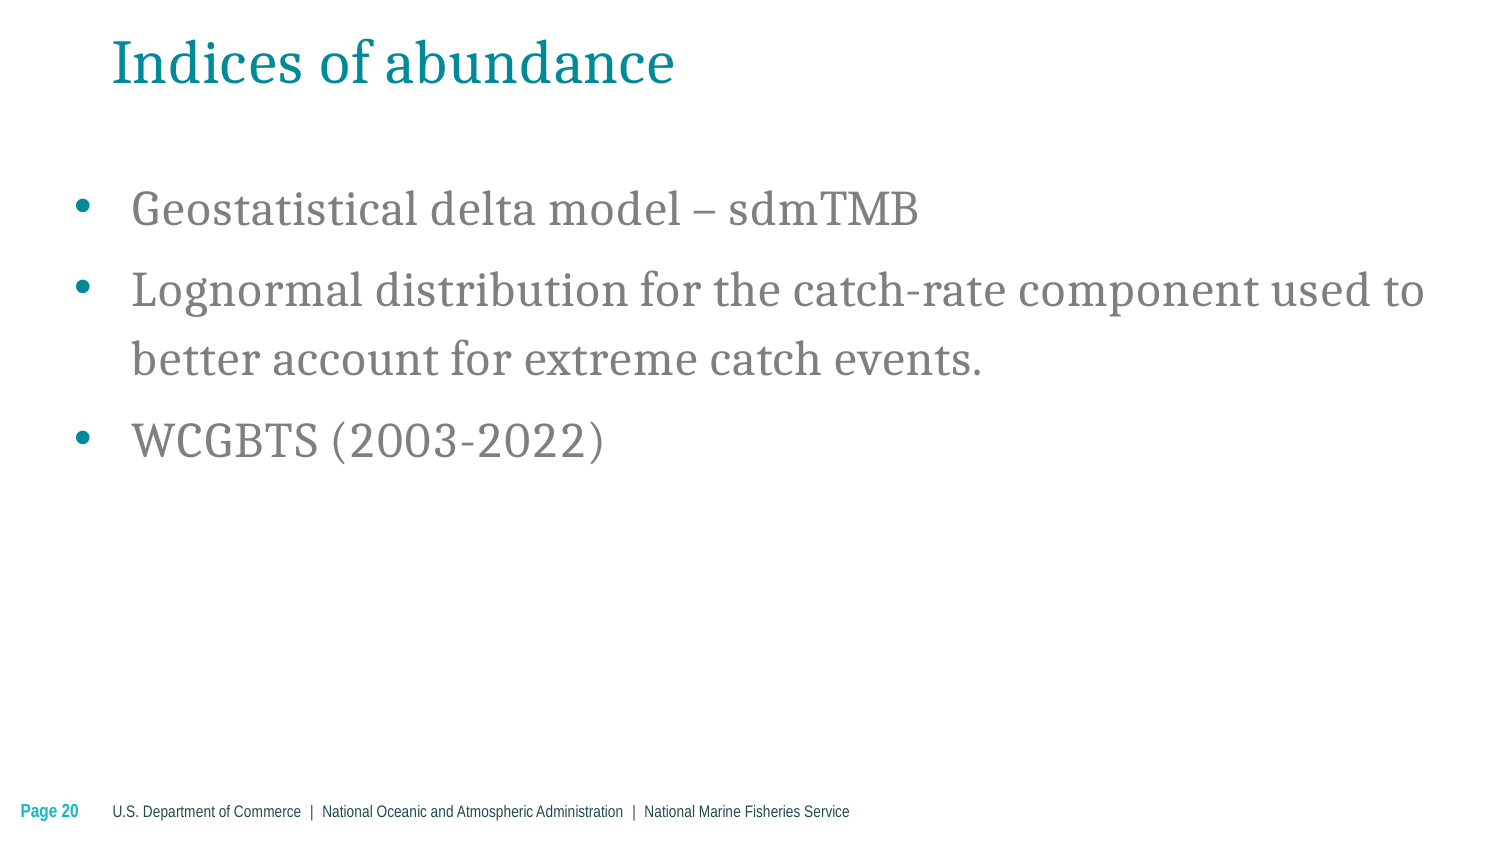

# Indices of abundance
Geostatistical delta model – sdmTMB
Lognormal distribution for the catch-rate component used to better account for extreme catch events.
WCGBTS (2003-2022)